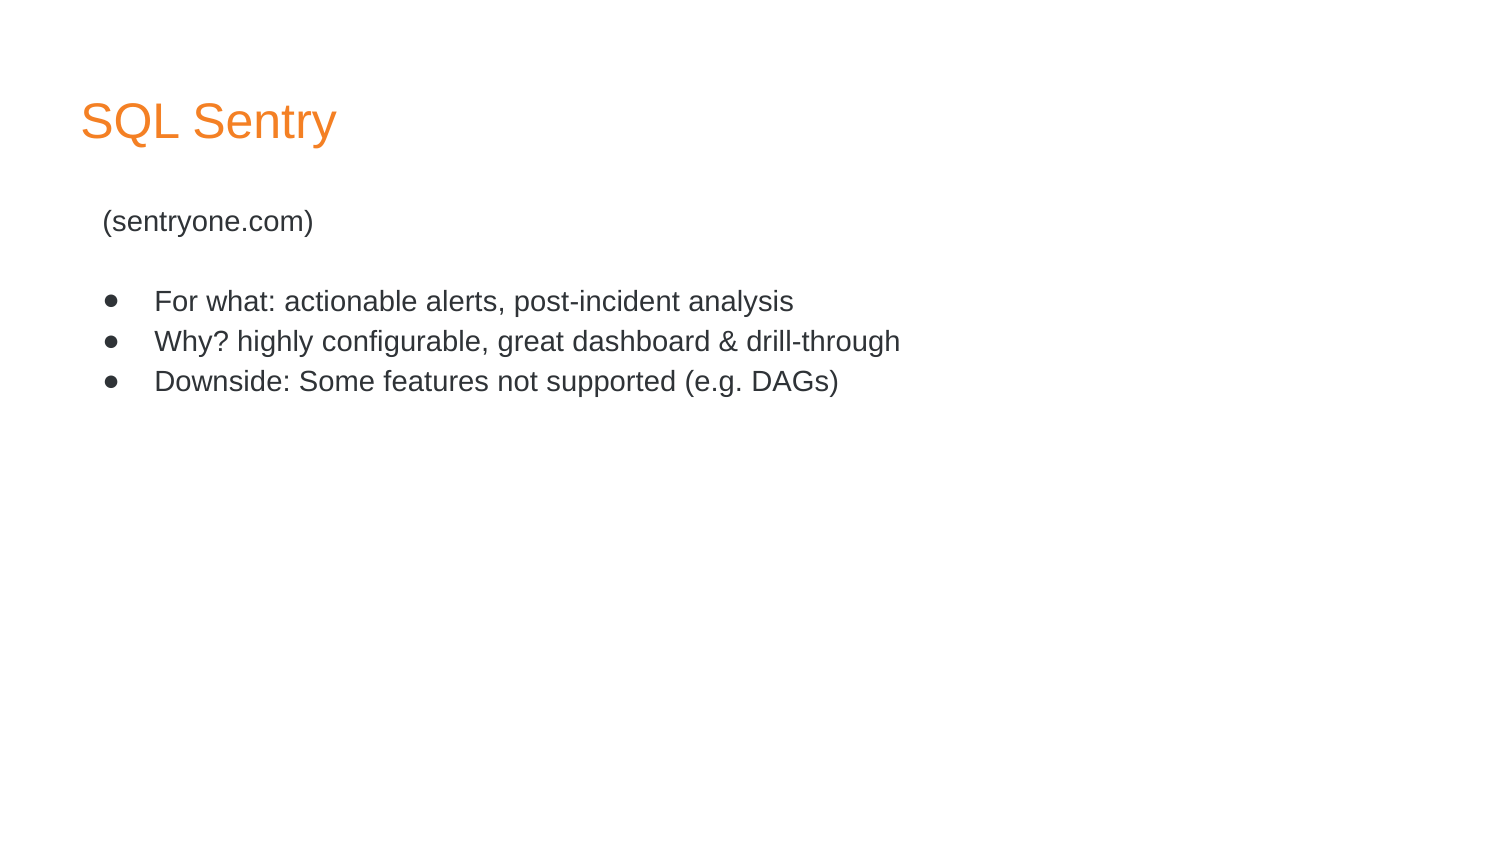

# SQL Sentry
(sentryone.com)

For what: actionable alerts, post-incident analysis
Why? highly configurable, great dashboard & drill-through
Downside: Some features not supported (e.g. DAGs)